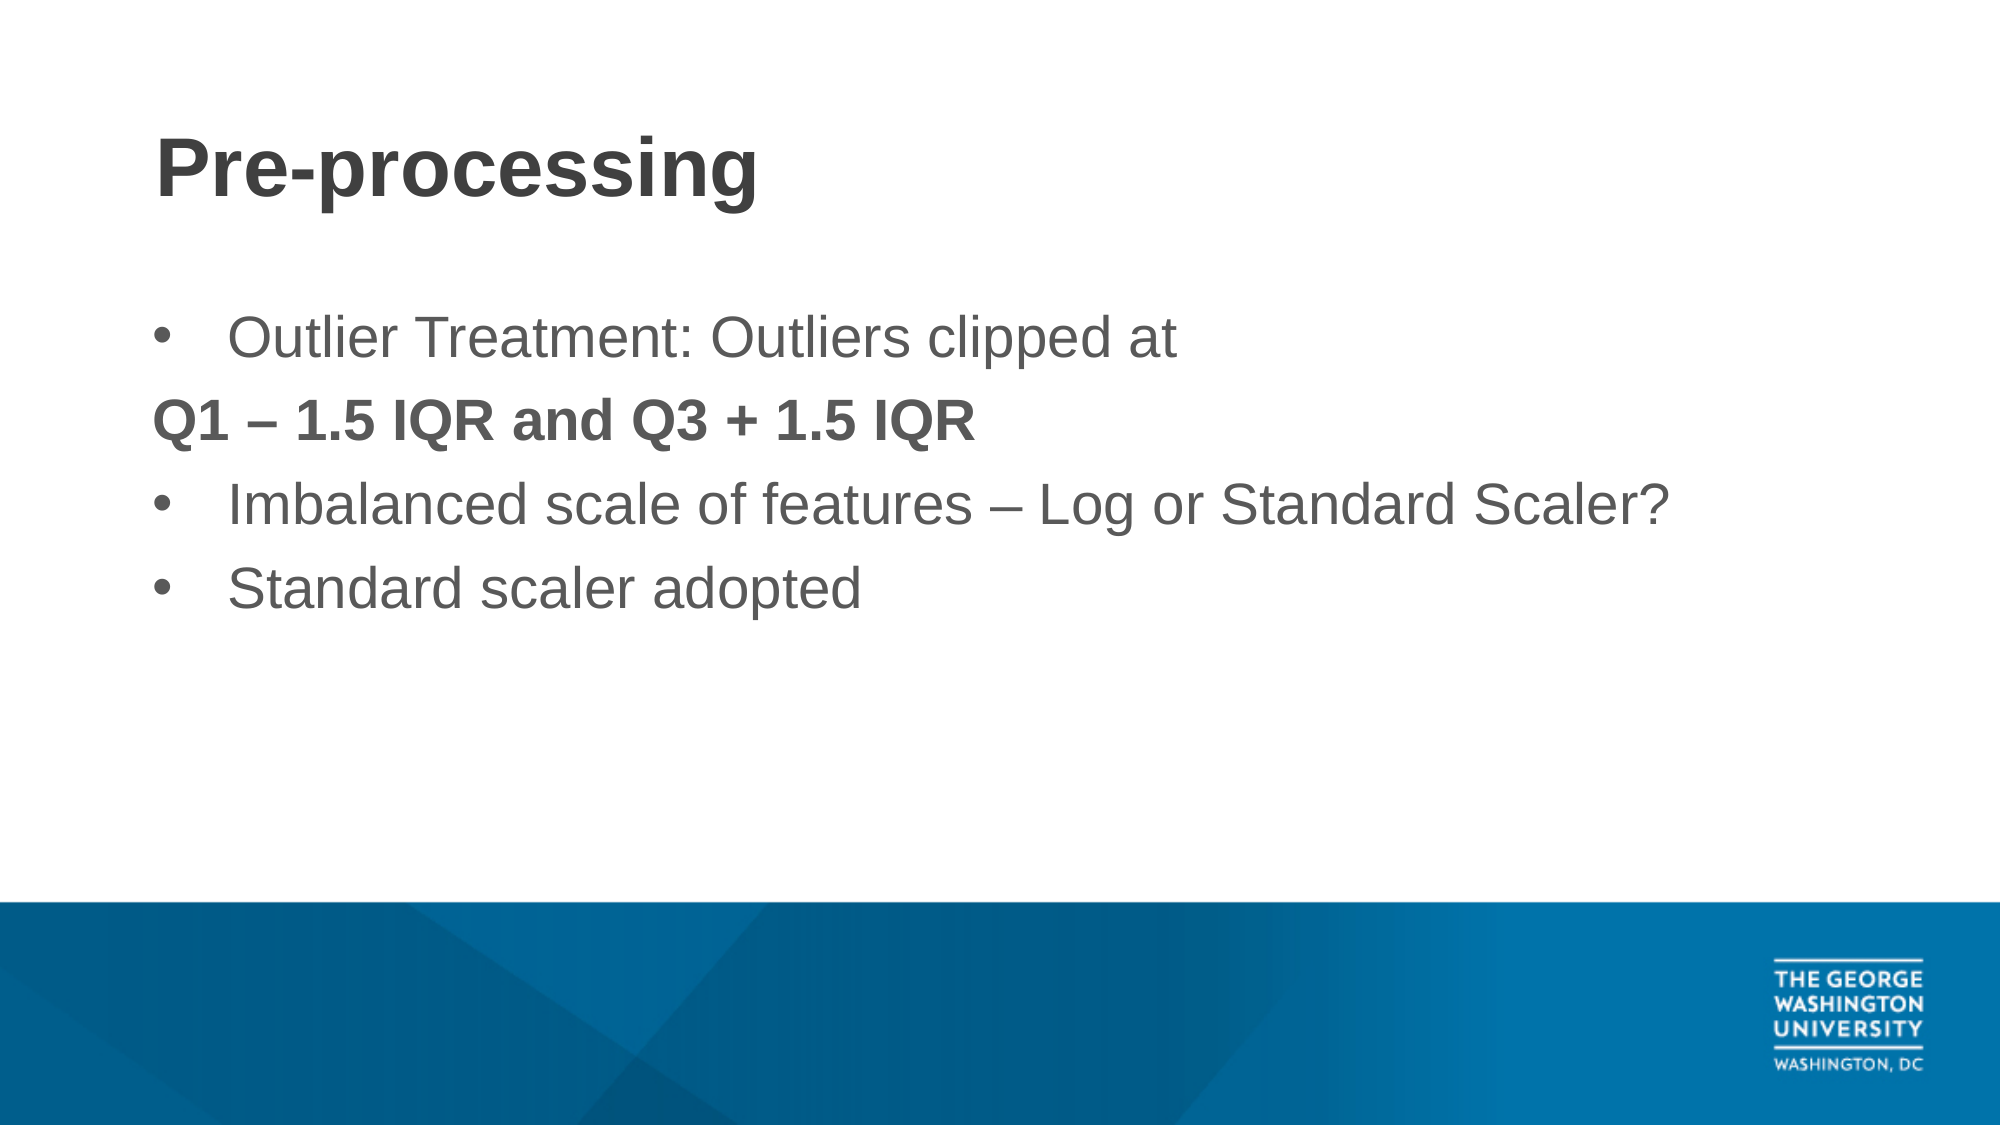

# Pre-processing
Outlier Treatment: Outliers clipped at
Q1 – 1.5 IQR and Q3 + 1.5 IQR
Imbalanced scale of features – Log or Standard Scaler?
Standard scaler adopted